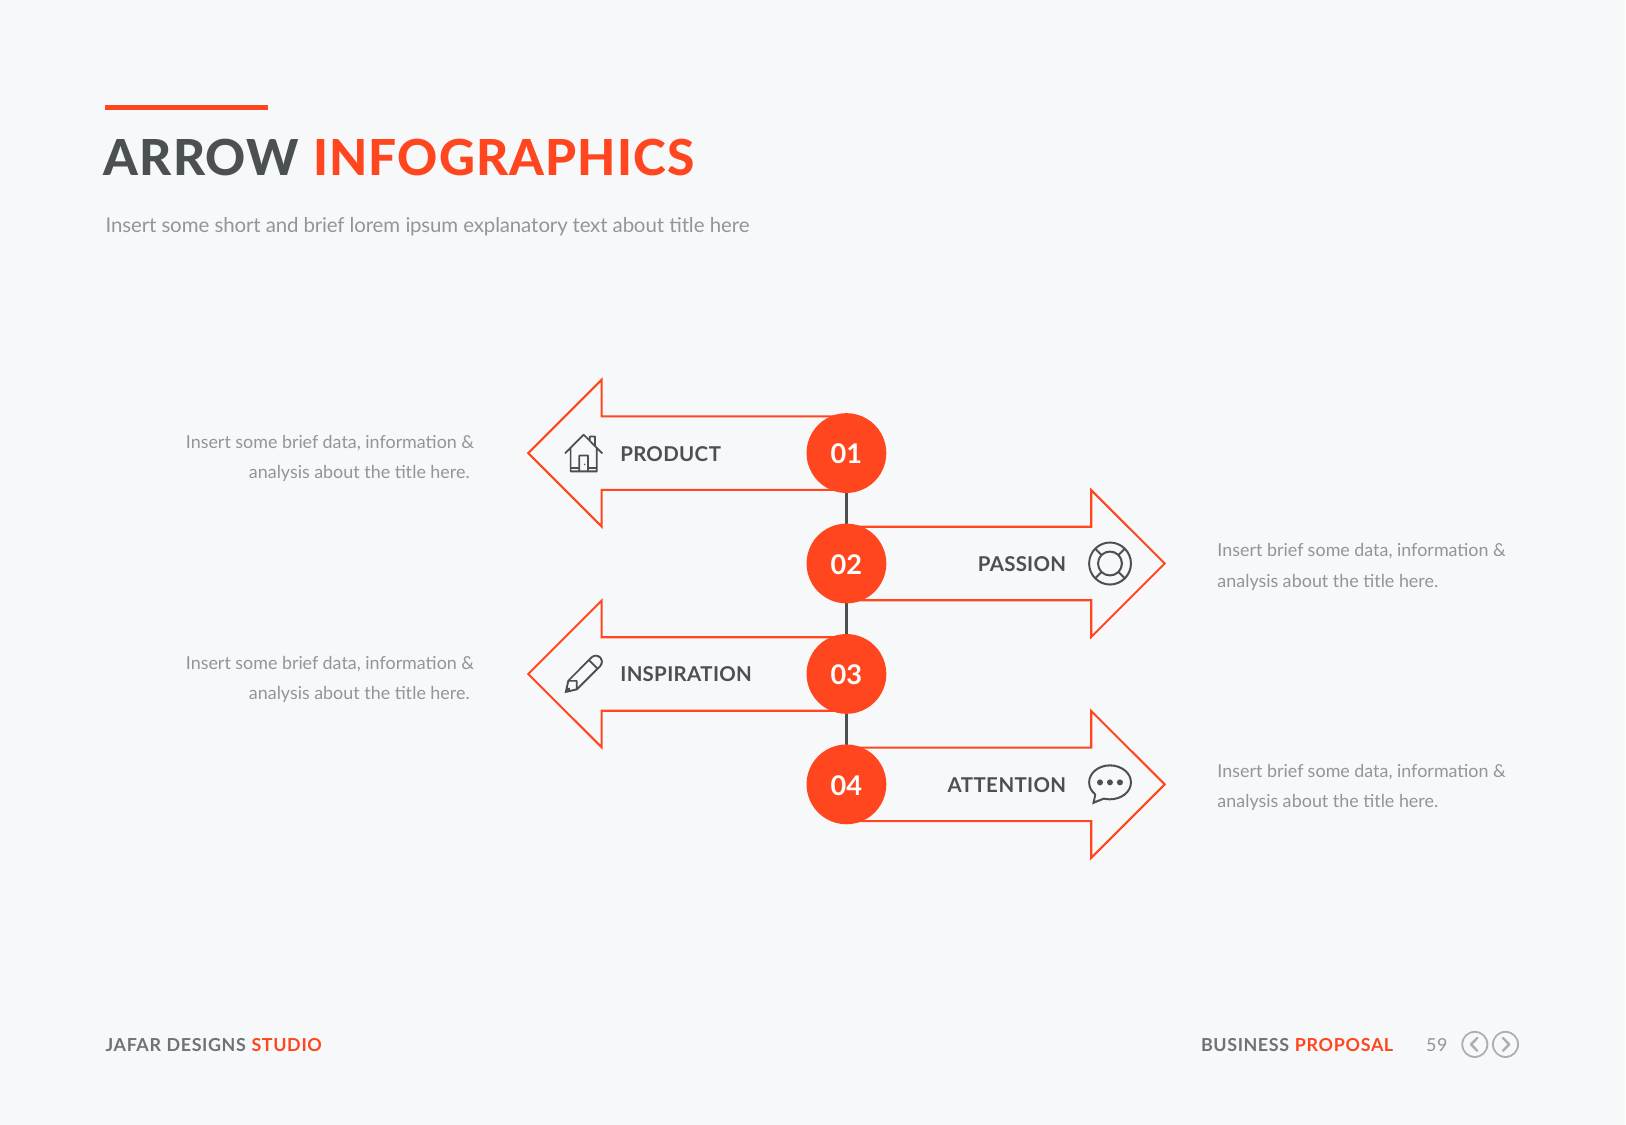

Arrow Infographics
Insert some short and brief lorem ipsum explanatory text about title here

Insert some brief data, information & analysis about the title here.

01
product

Insert brief some data, information & analysis about the title here.

02
passion

Insert some brief data, information & analysis about the title here.

03
inspiration

Insert brief some data, information & analysis about the title here.

04
attention